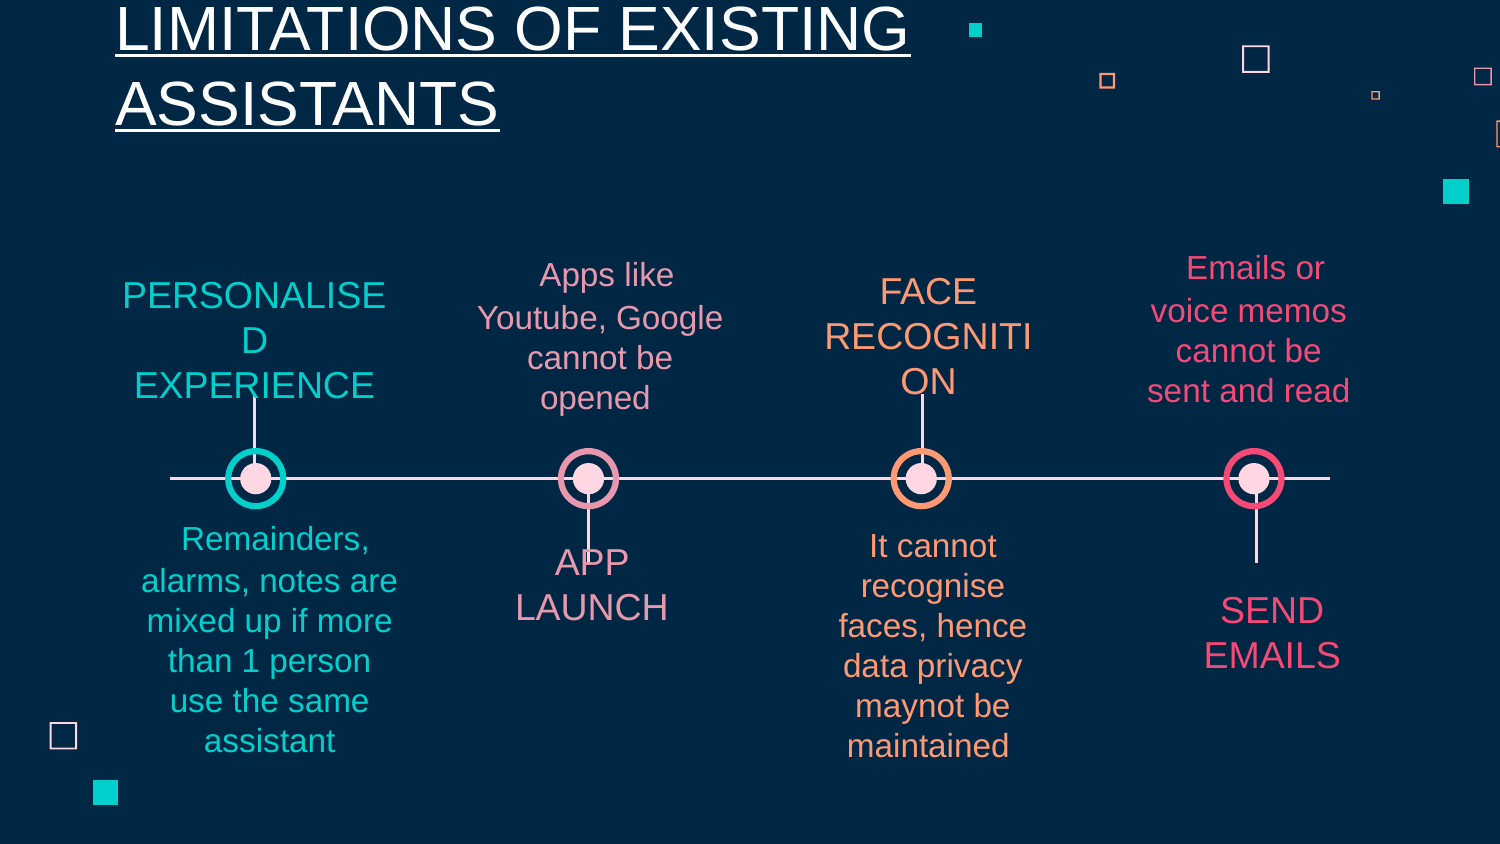

# LIMITATIONS OF EXISTING ASSISTANTS
 Apps like Youtube, Google cannot be opened
 Emails or voice memos cannot be sent and read
FACE RECOGNITION
PERSONALISED EXPERIENCE

 Remainders, alarms, notes are mixed up if more than 1 person use the same assistant
It cannot recognise faces, hence data privacy maynot be maintained
APP LAUNCH
SEND EMAILS